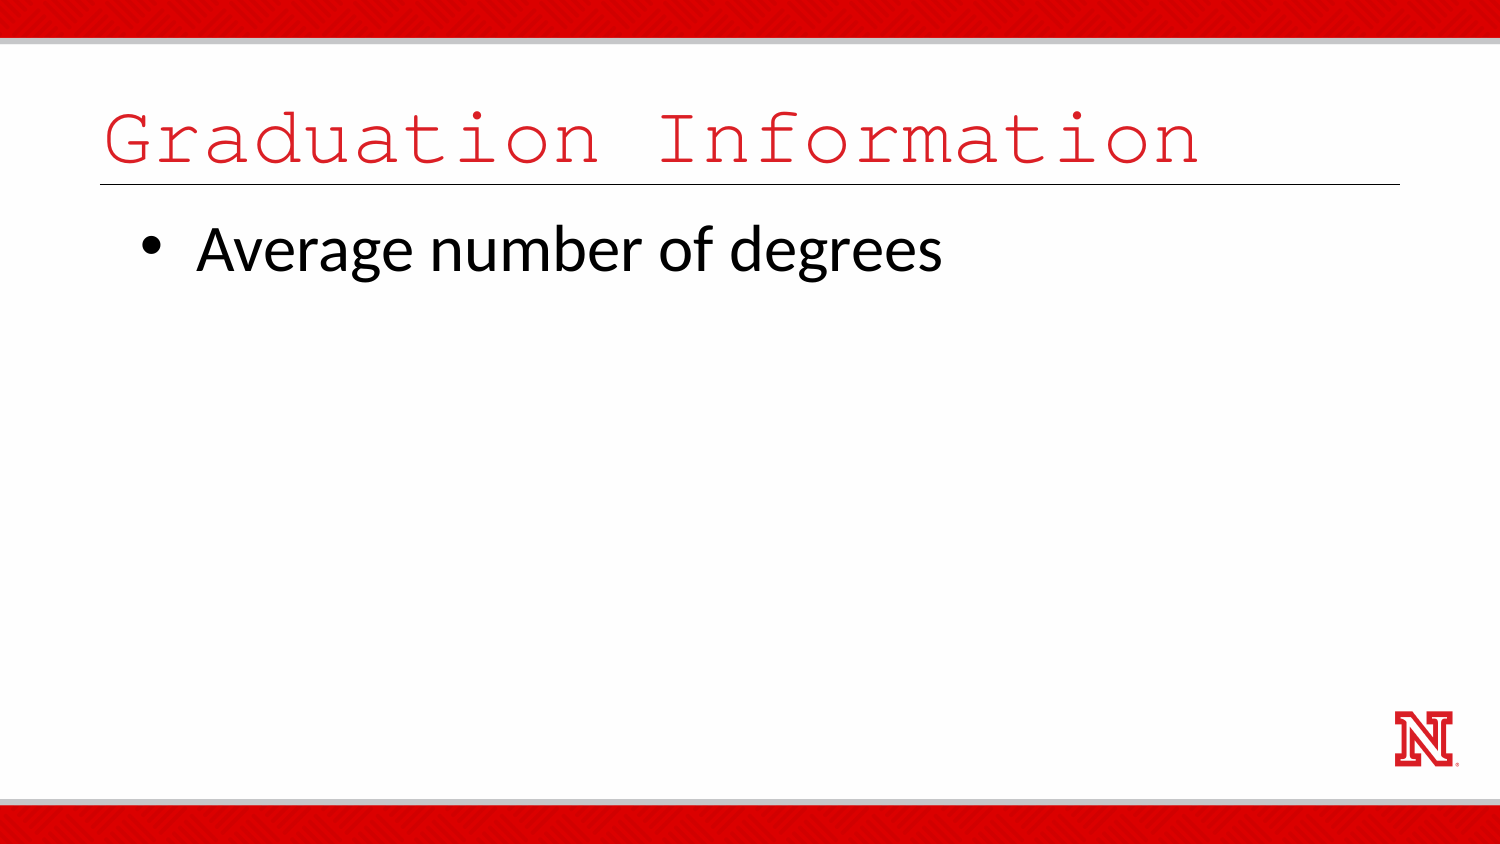

# Graduation Information
Average number of degrees